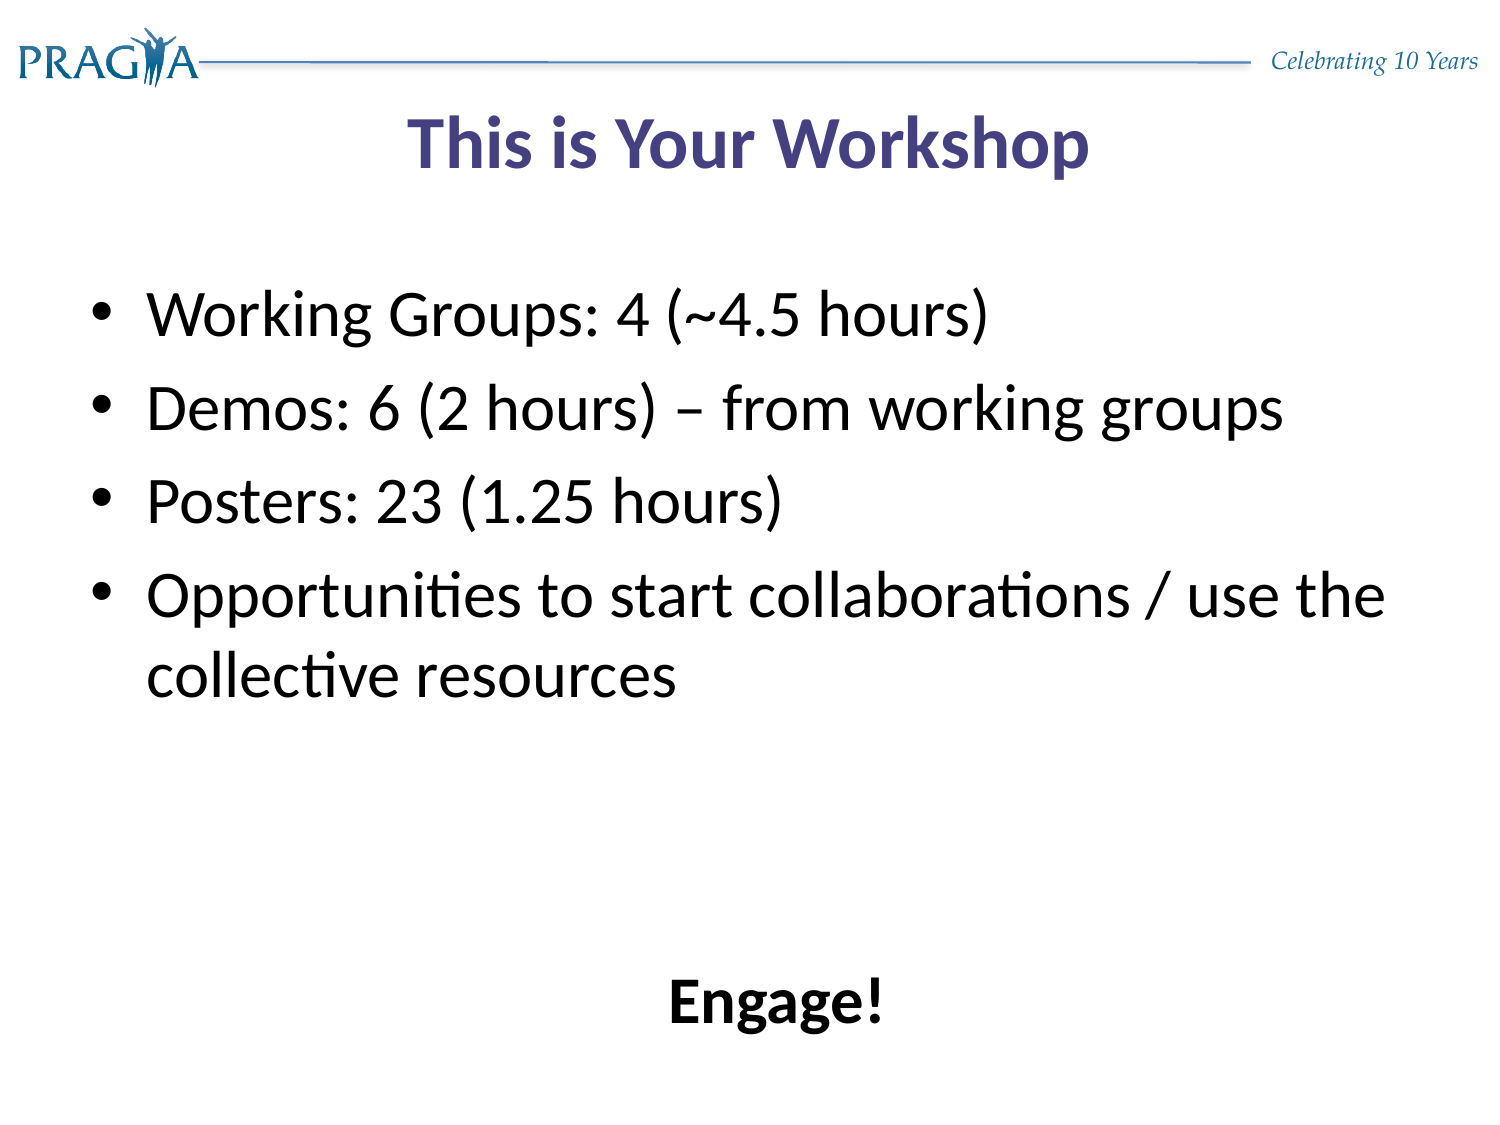

# This is Your Workshop
Working Groups: 4 (~4.5 hours)
Demos: 6 (2 hours) – from working groups
Posters: 23 (1.25 hours)
Opportunities to start collaborations / use the collective resources
Engage!